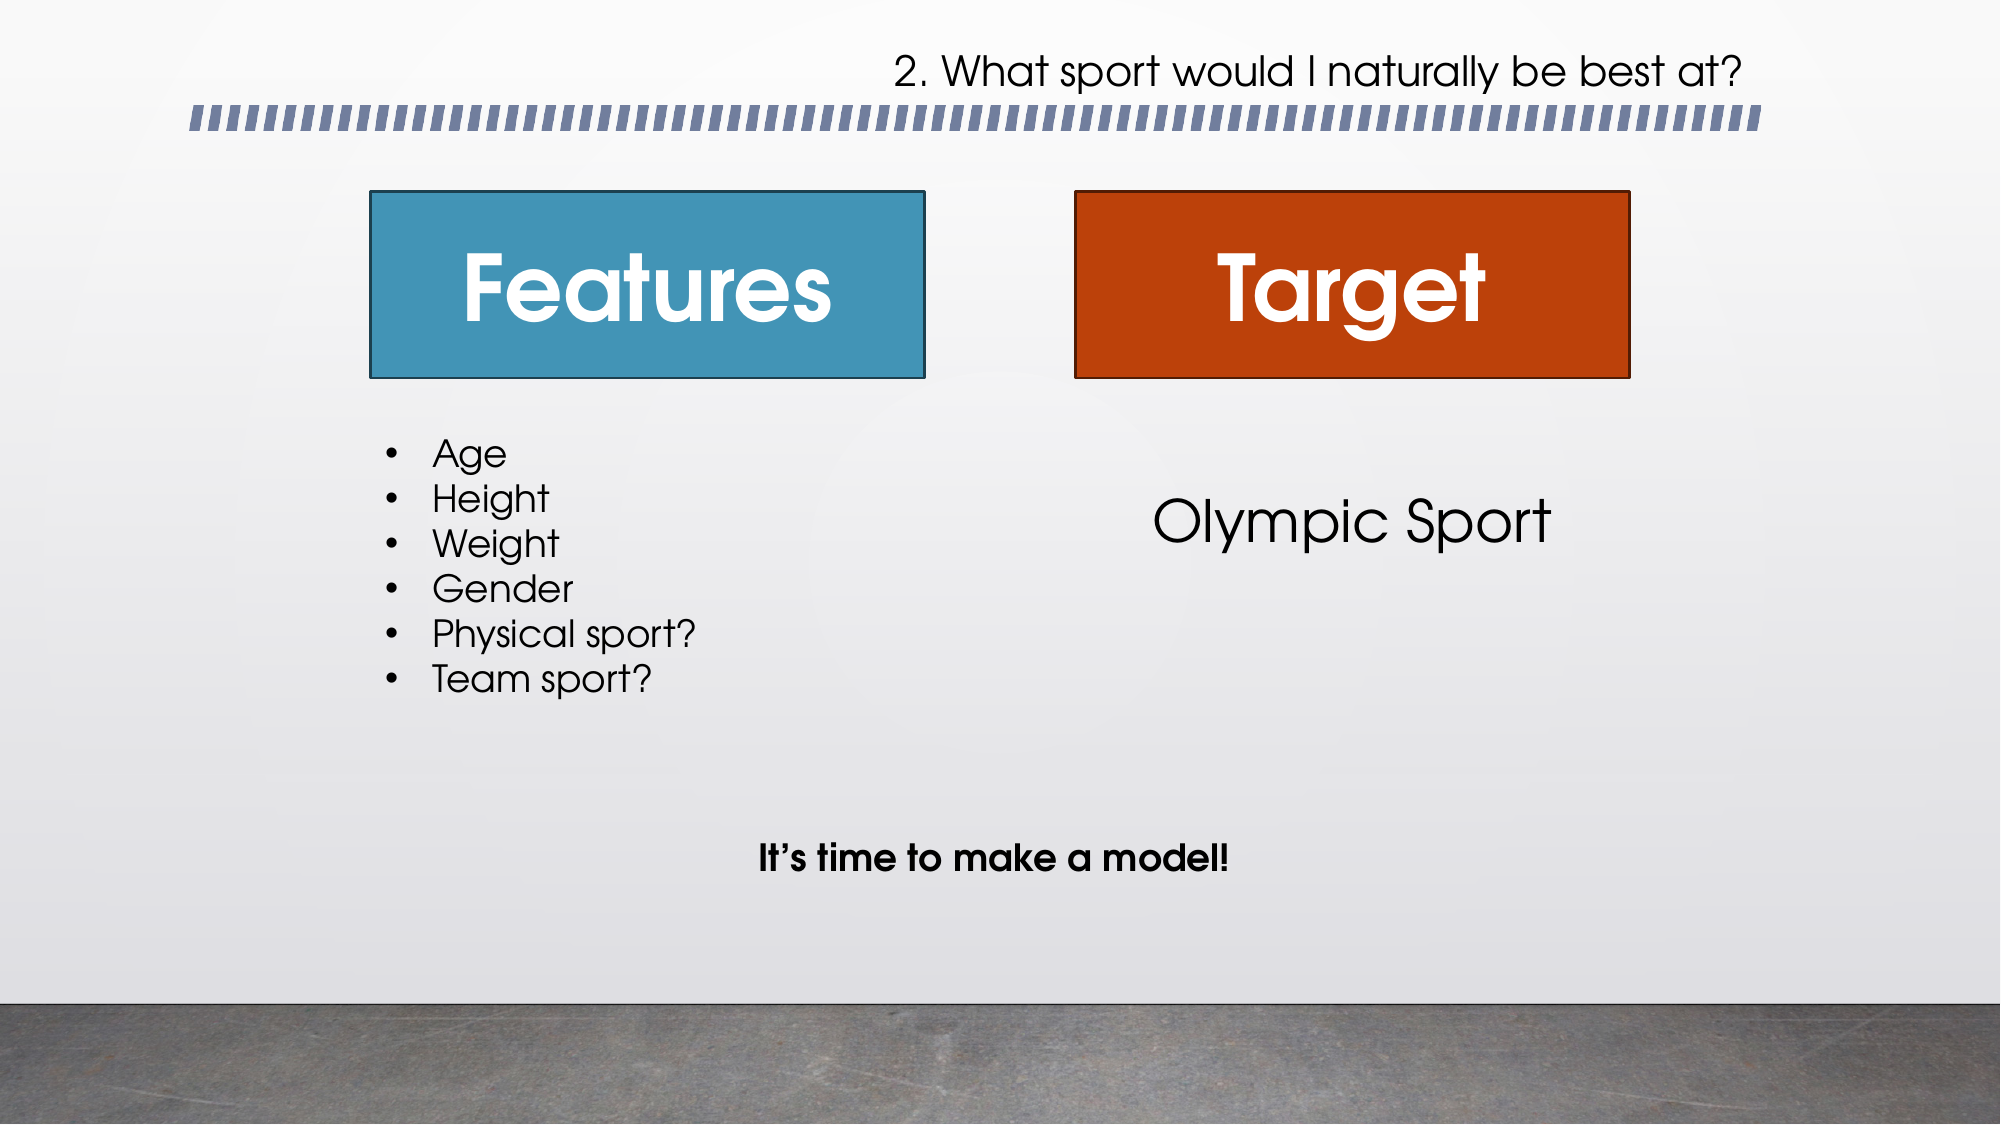

# 2. What sport would I naturally be best at?

Features
Target

Age
Height
Weight
Gender
Physical sport?
Team sport?
Olympic Sport
It’s time to make a model!